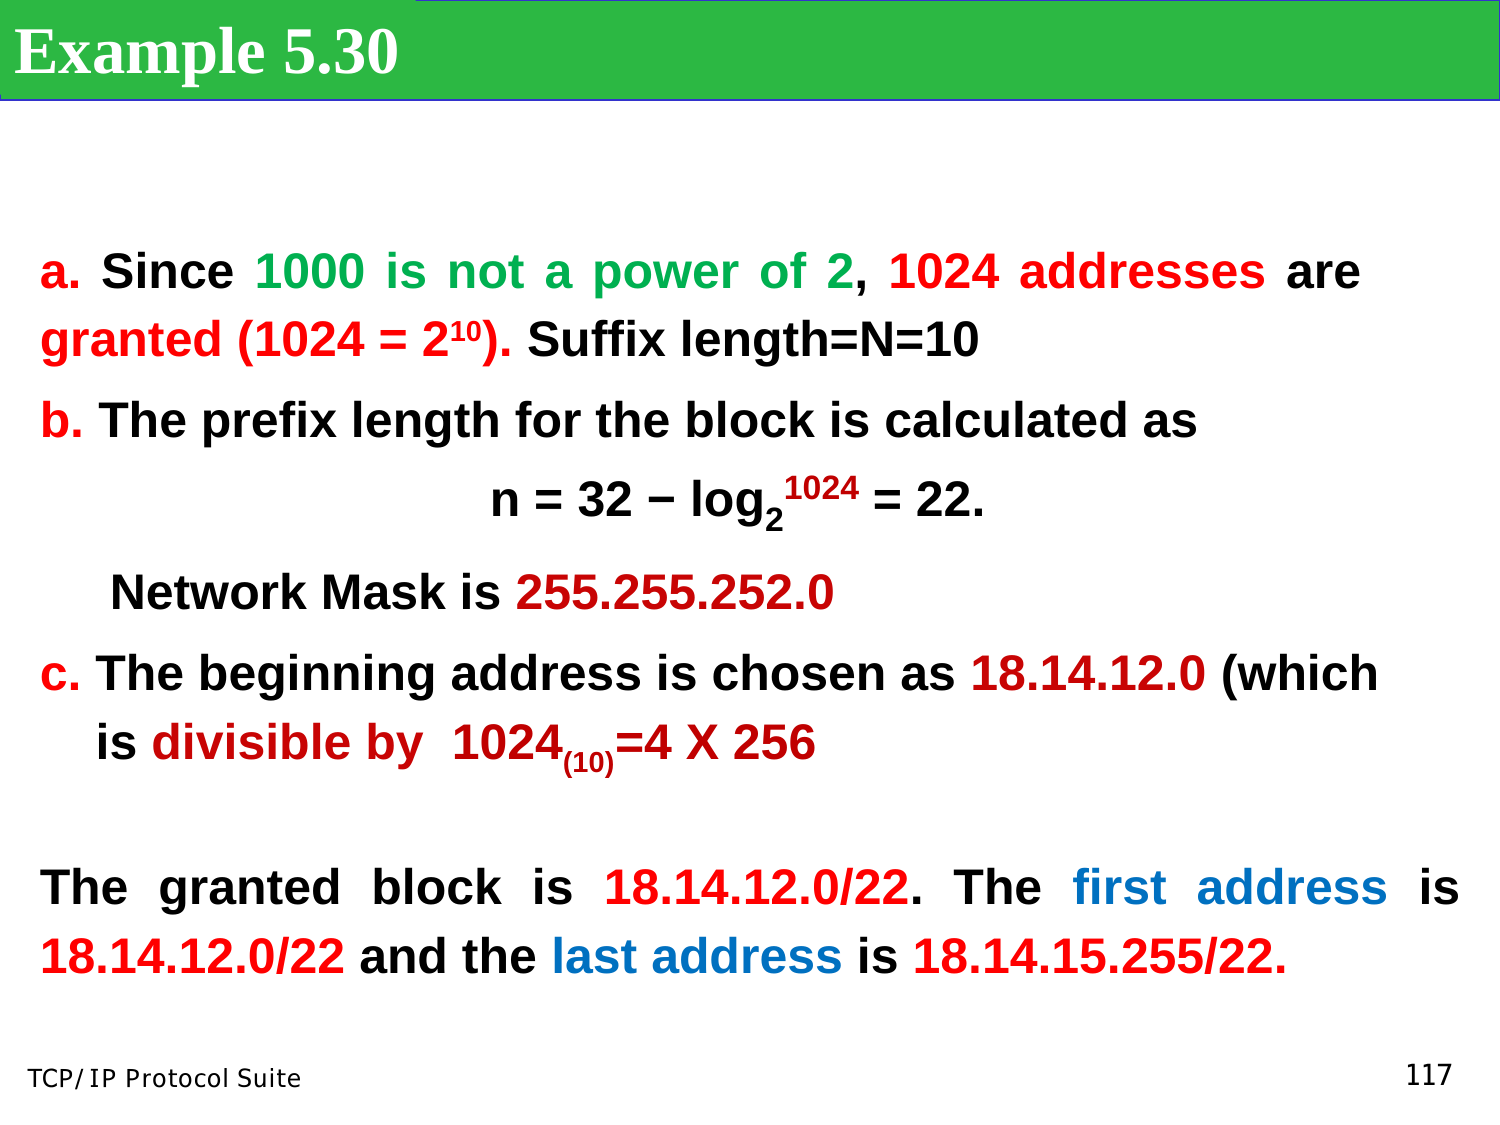

Example 5.30

a. Since 1000 is not a power of 2, 1024 addresses are 	granted (1024 = 210). Suffix length=N=10
b. The prefix length for the block is calculated as
				n = 32 − log21024 = 22.
     Network Mask is 255.255.252.0
c. The beginning address is chosen as 18.14.12.0 (which
    is divisible by  1024(10)=4 X 256

The granted block is 18.14.12.0/22. The first address is 18.14.12.0/22 and the last address is 18.14.15.255/22.
117
TCP/IP Protocol Suite